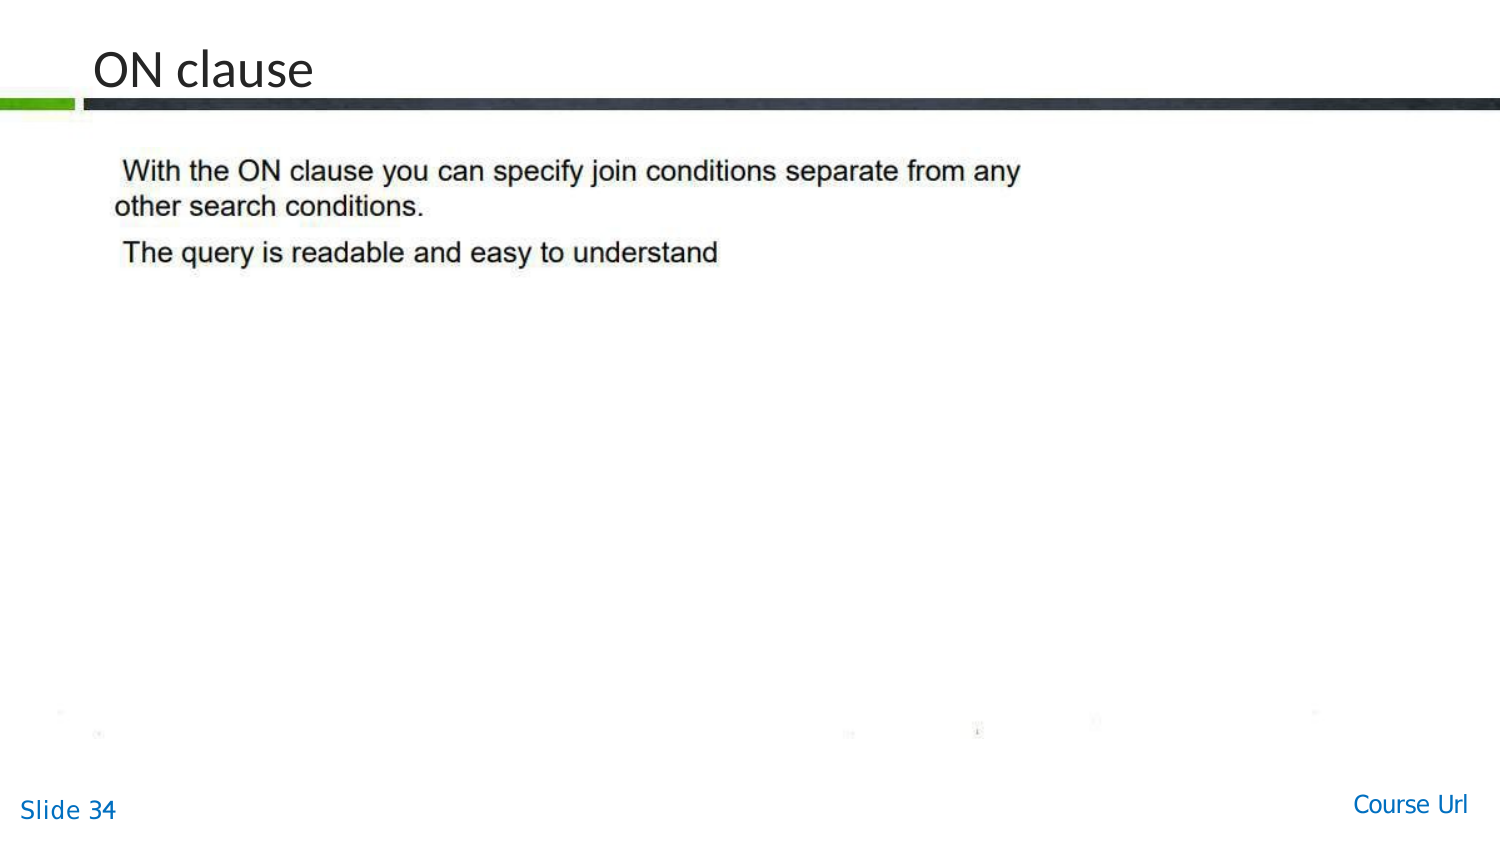

# ON clause

Course Url
Slide 34